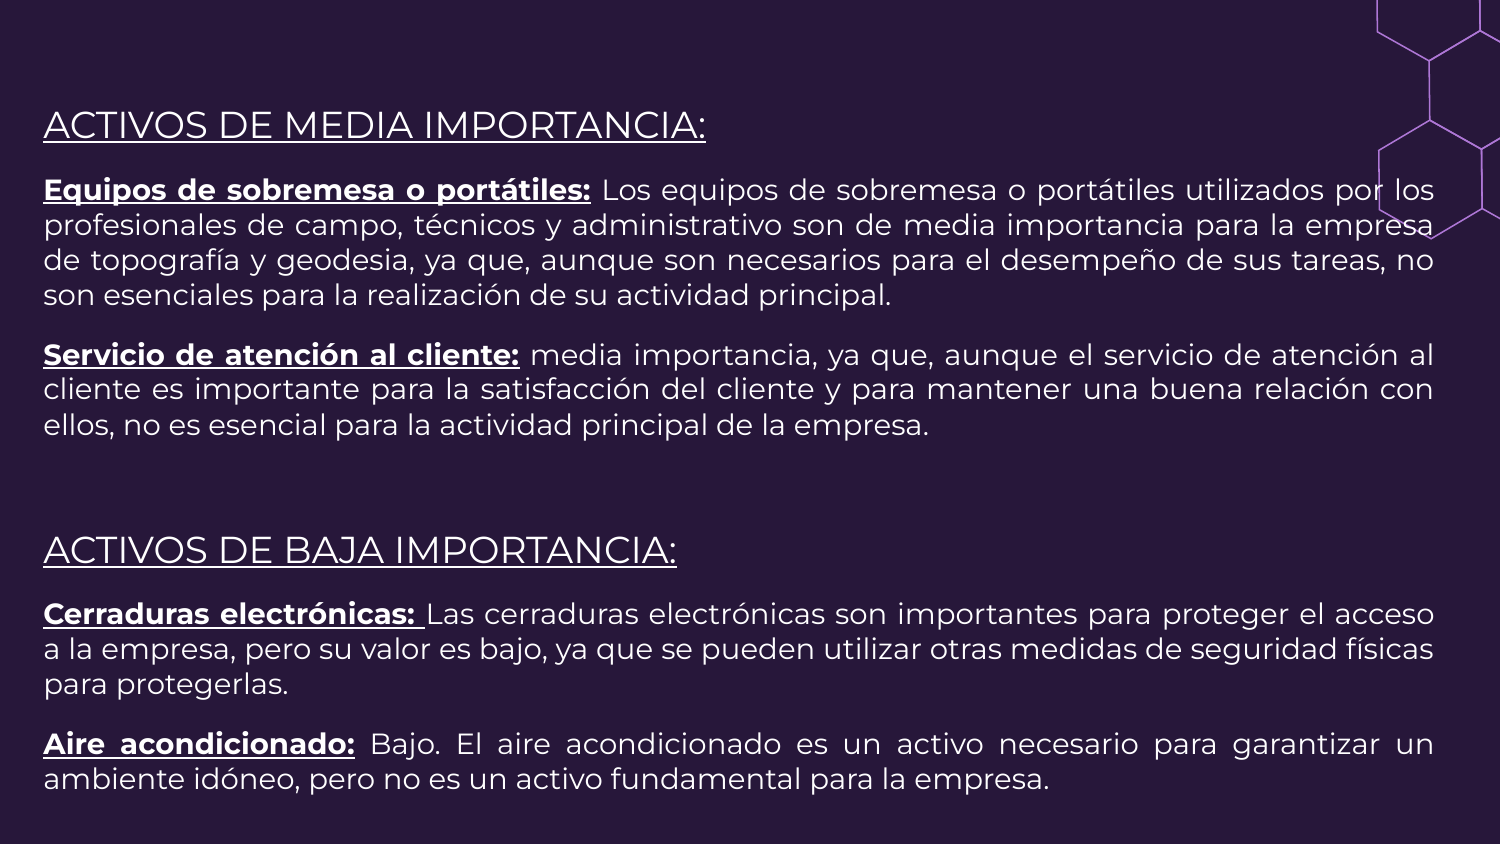

ACTIVOS DE MEDIA IMPORTANCIA:
Equipos de sobremesa o portátiles: Los equipos de sobremesa o portátiles utilizados por los profesionales de campo, técnicos y administrativo son de media importancia para la empresa de topografía y geodesia, ya que, aunque son necesarios para el desempeño de sus tareas, no son esenciales para la realización de su actividad principal.
Servicio de atención al cliente: media importancia, ya que, aunque el servicio de atención al cliente es importante para la satisfacción del cliente y para mantener una buena relación con ellos, no es esencial para la actividad principal de la empresa.

ACTIVOS DE BAJA IMPORTANCIA:
Cerraduras electrónicas: Las cerraduras electrónicas son importantes para proteger el acceso a la empresa, pero su valor es bajo, ya que se pueden utilizar otras medidas de seguridad físicas para protegerlas.
Aire acondicionado: Bajo. El aire acondicionado es un activo necesario para garantizar un ambiente idóneo, pero no es un activo fundamental para la empresa.

#